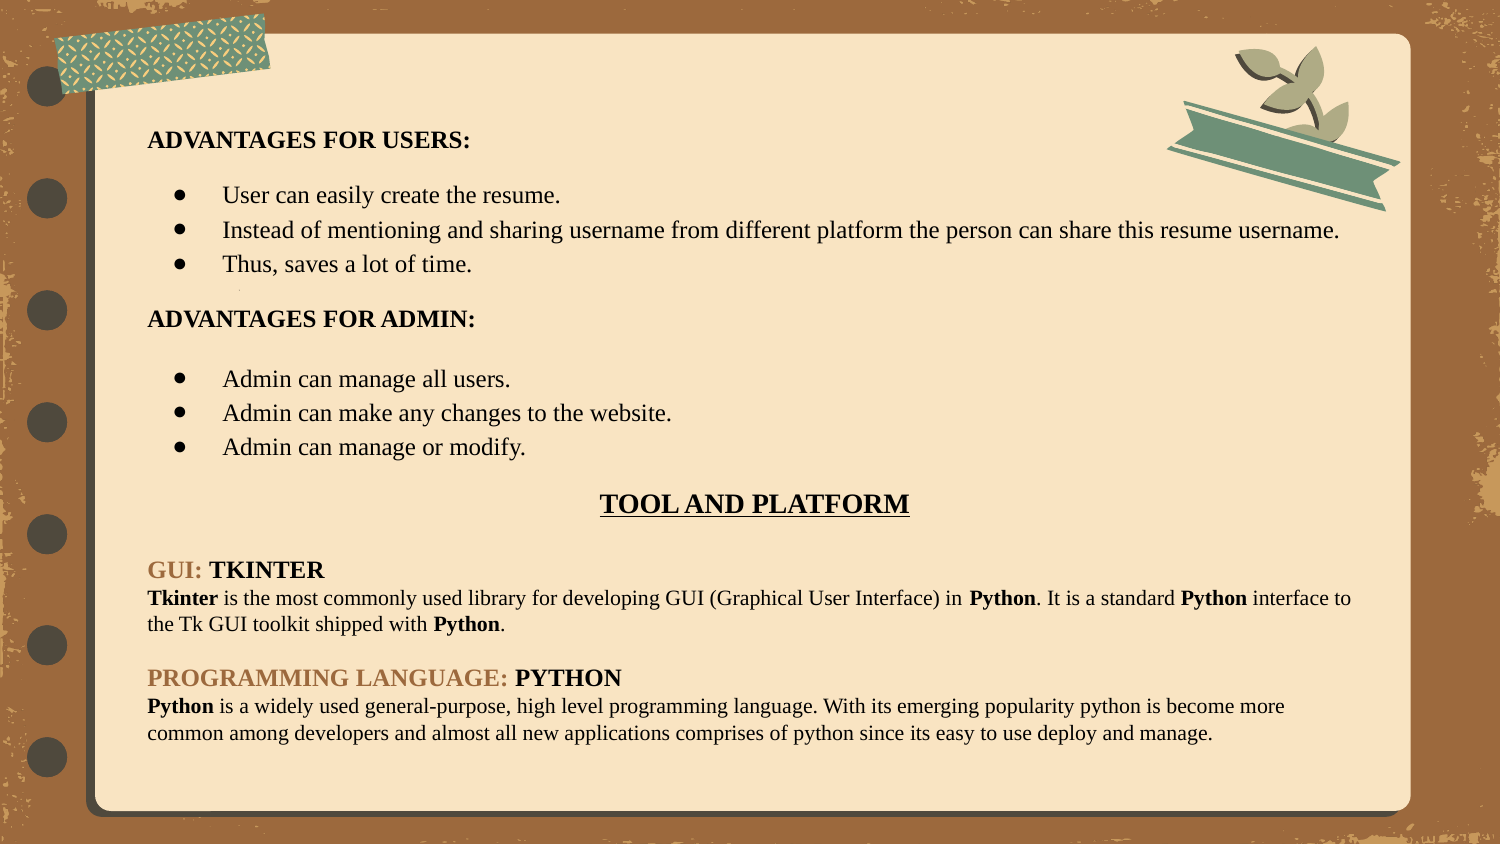

ADVANTAGES FOR USERS:
User can easily create the resume.
Instead of mentioning and sharing username from different platform the person can share this resume username.
Thus, saves a lot of time.
ADVANTAGES FOR ADMIN:
Admin can manage all users.
Admin can make any changes to the website.
Admin can manage or modify.
TOOL AND PLATFORM

GUI: TKINTER
Tkinter is the most commonly used library for developing GUI (Graphical User Interface) in Python. It is a standard Python interface to the Tk GUI toolkit shipped with Python.

PROGRAMMING LANGUAGE: PYTHON
Python is a widely used general-purpose, high level programming language. With its emerging popularity python is become more common among developers and almost all new applications comprises of python since its easy to use deploy and manage.